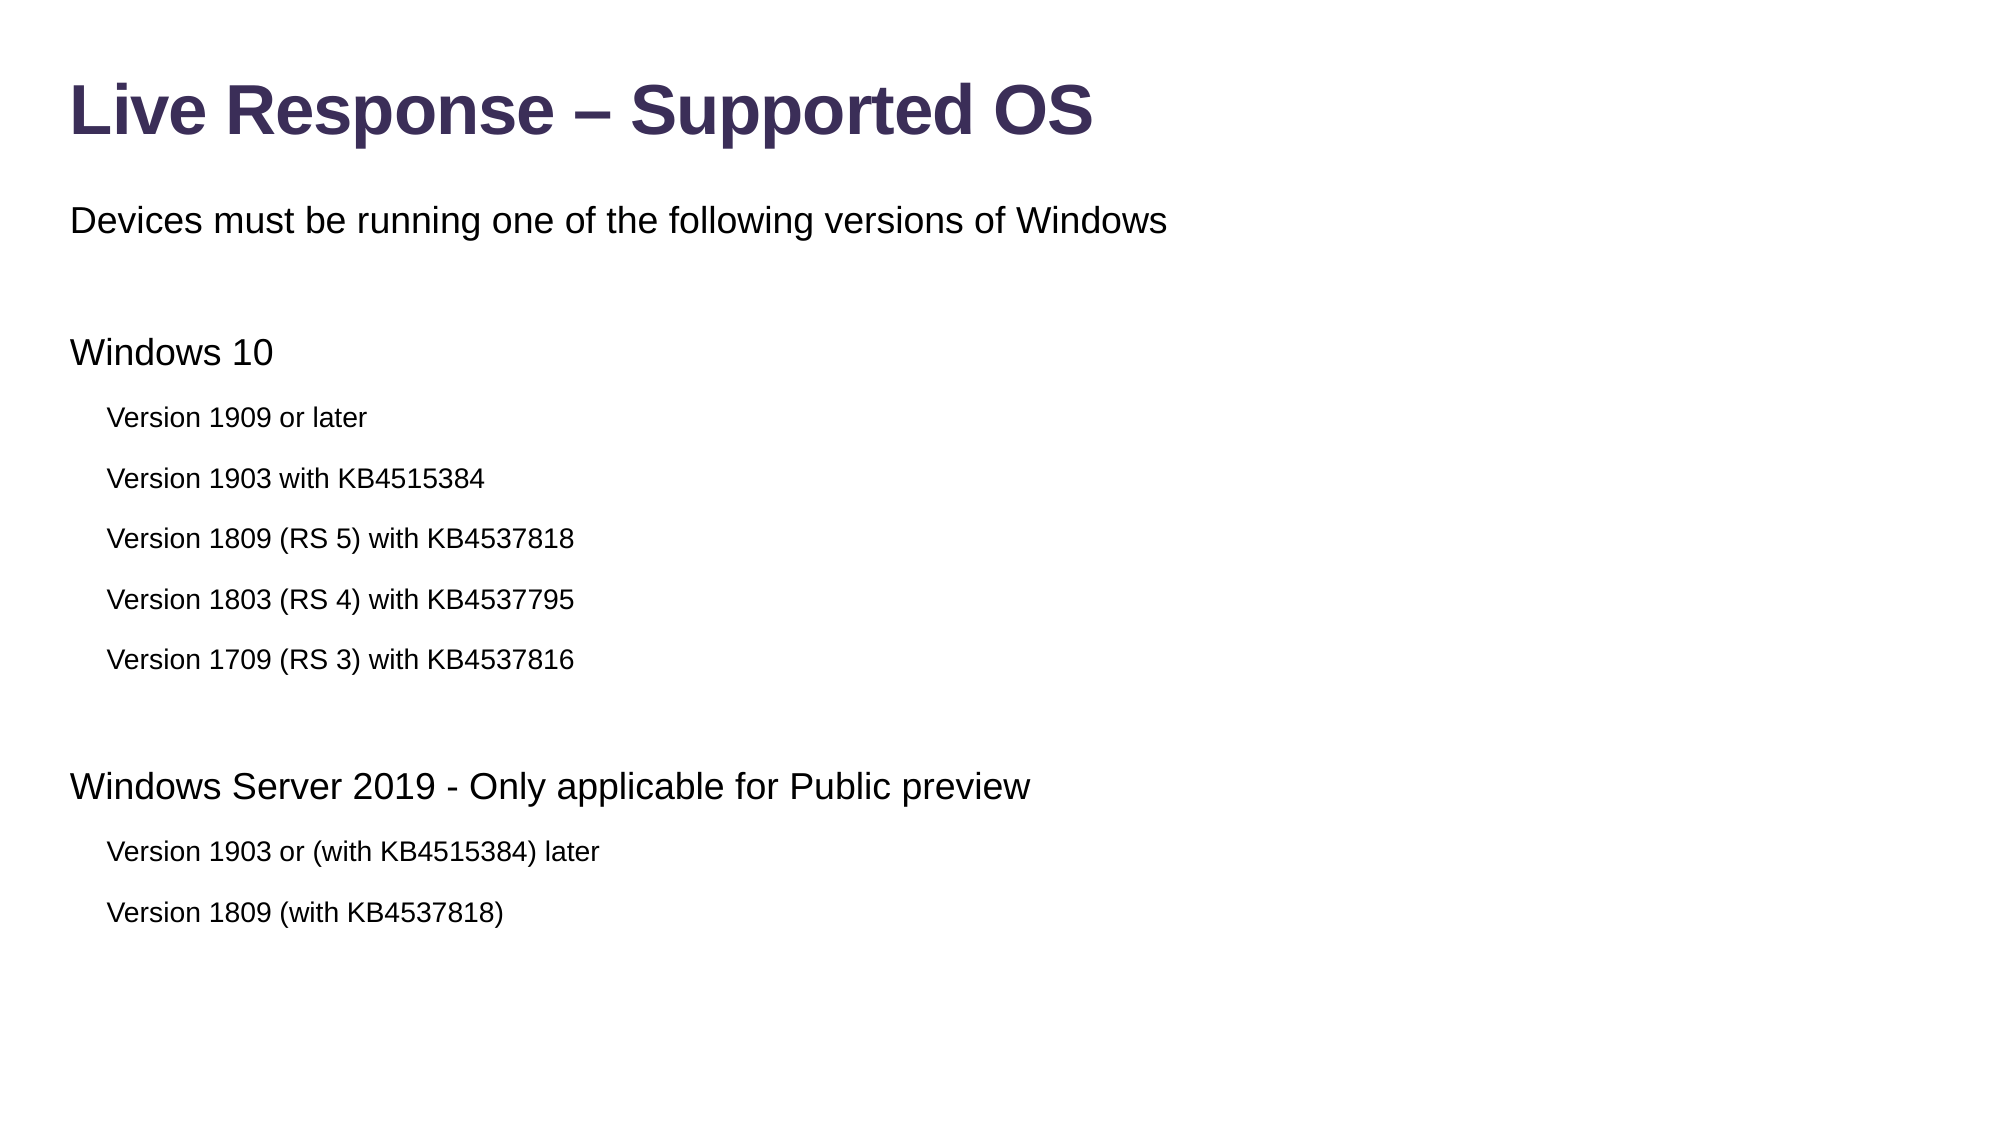

# Live Response – Supported OS
Devices must be running one of the following versions of Windows

Windows 10
Version 1909 or later
Version 1903 with KB4515384
Version 1809 (RS 5) with KB4537818
Version 1803 (RS 4) with KB4537795
Version 1709 (RS 3) with KB4537816

Windows Server 2019 - Only applicable for Public preview
Version 1903 or (with KB4515384) later
Version 1809 (with KB4537818)